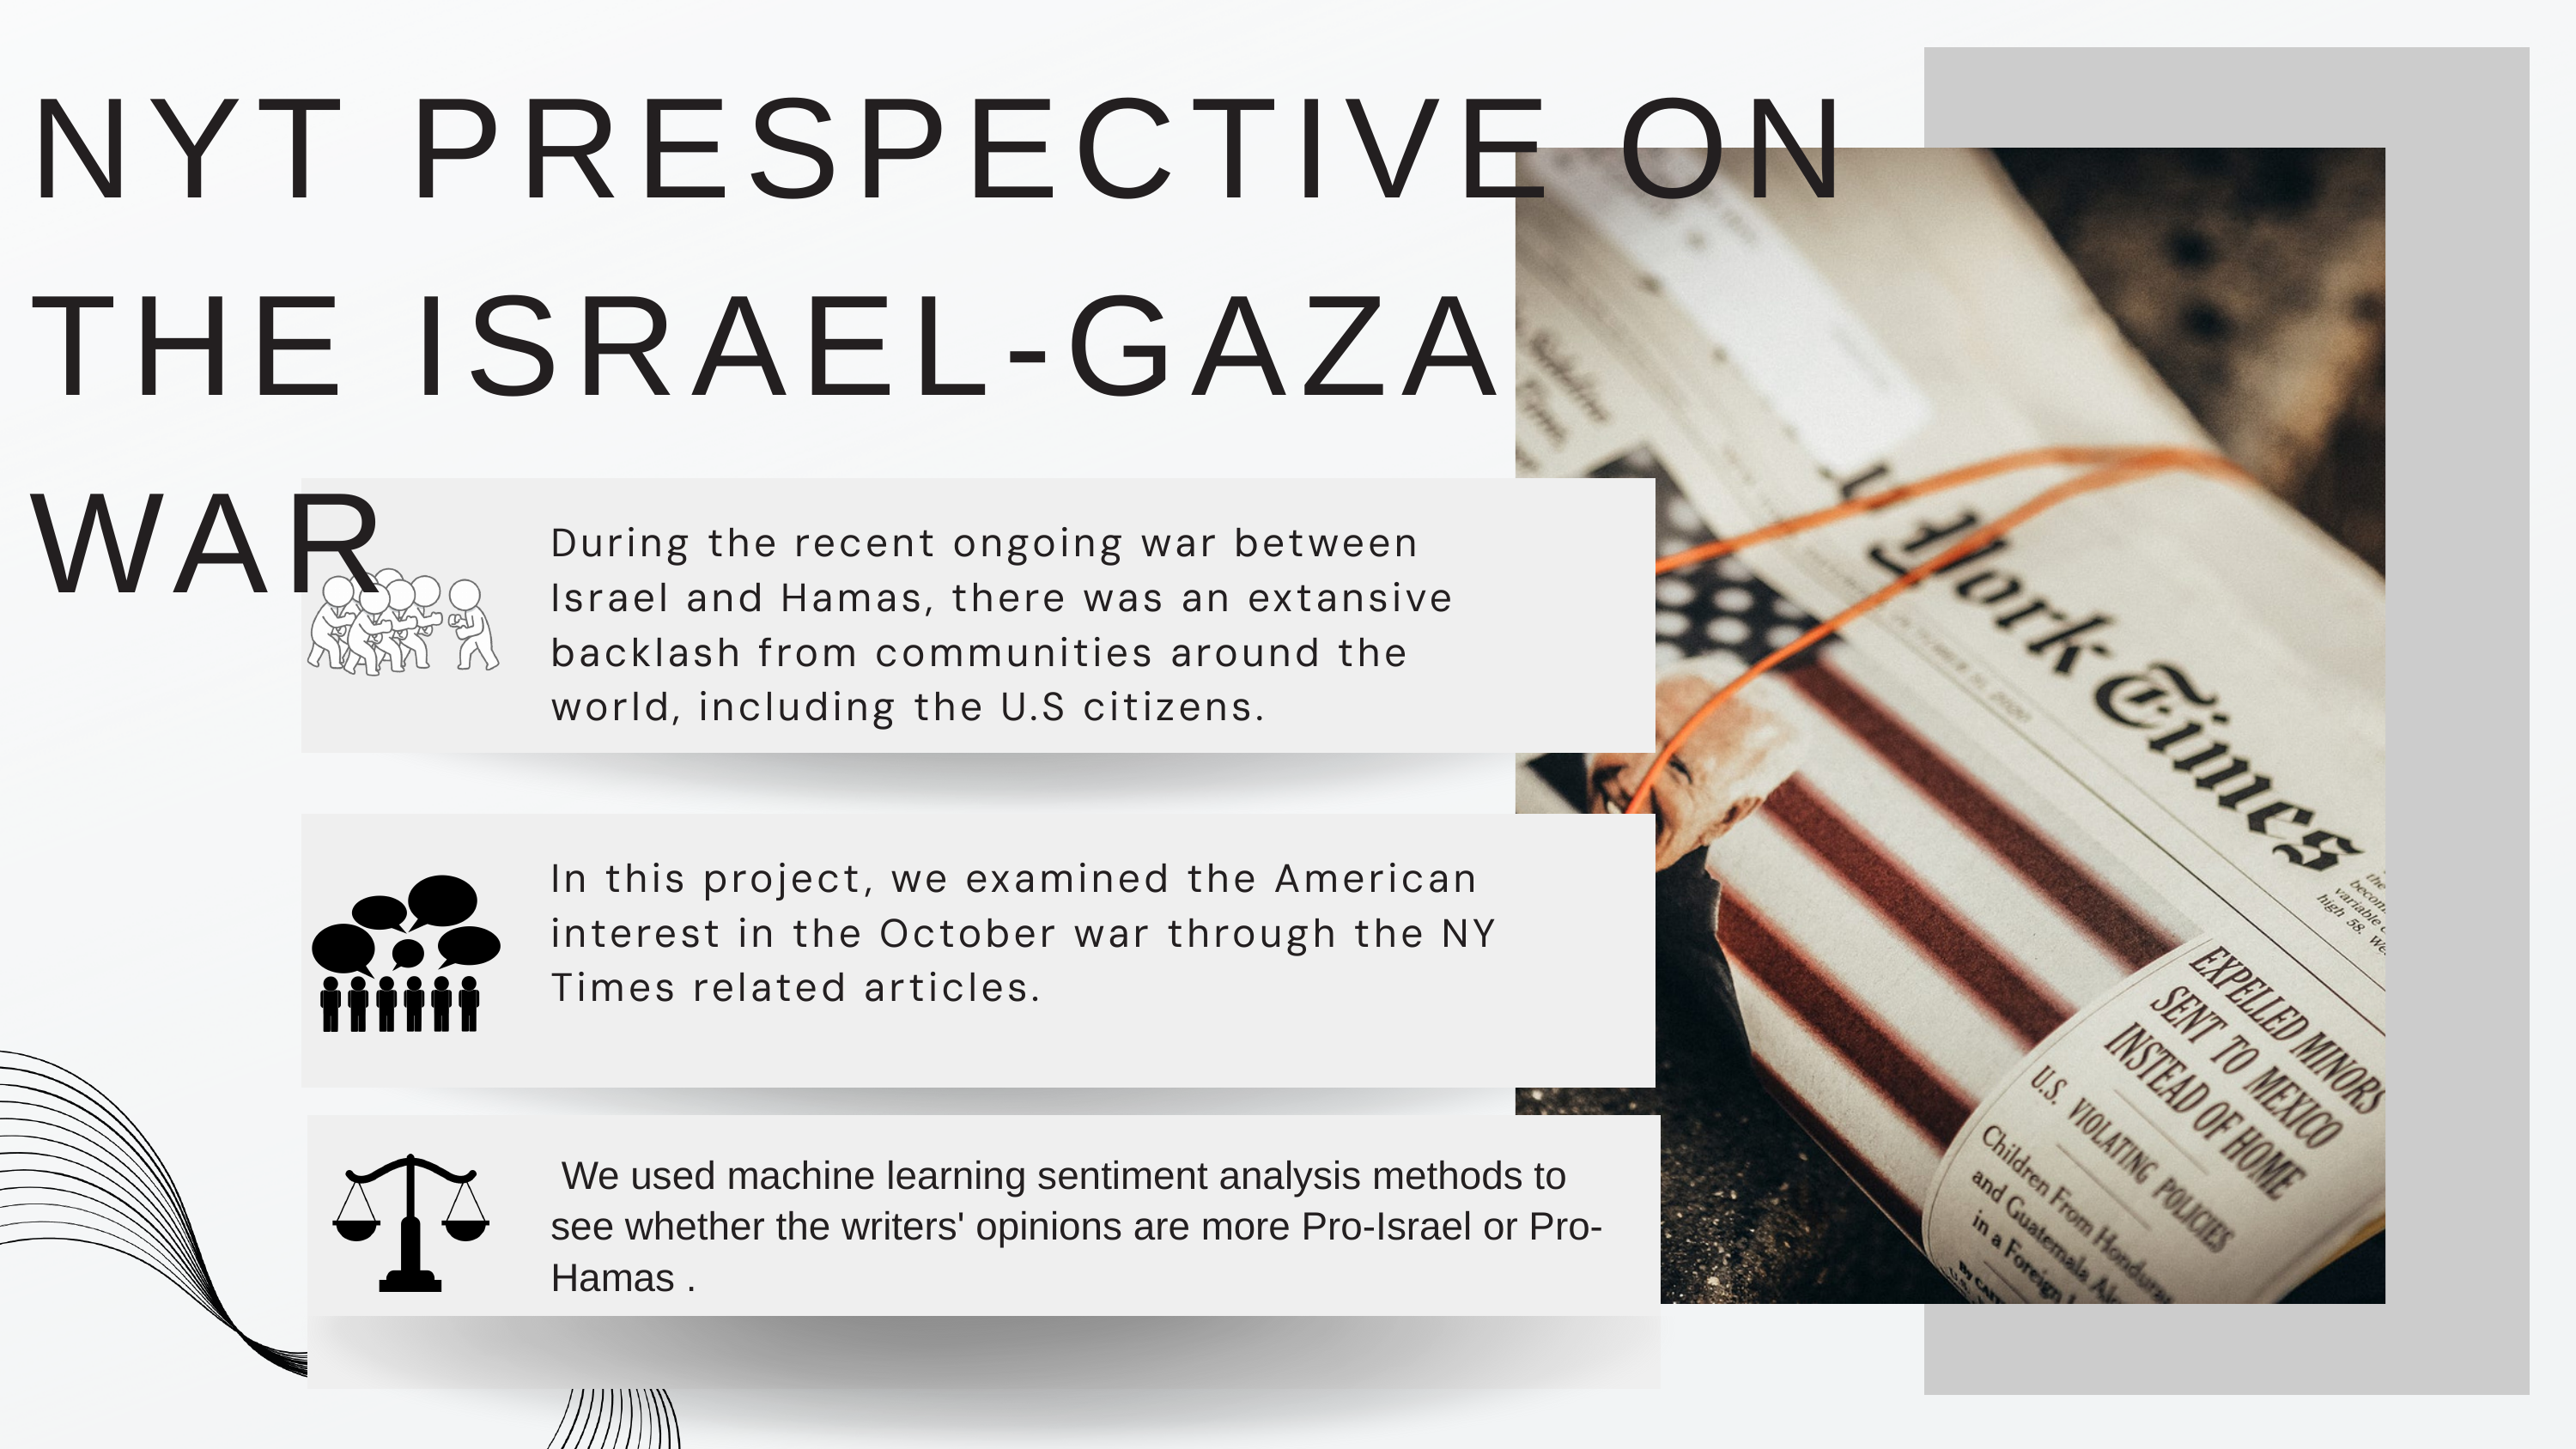

NYT PRESPECTIVE ON THE ISRAEL-GAZA WAR

During the recent ongoing war between Israel and Hamas, there was an extansive backlash from communities around the world, including the U.S citizens.

In this project, we examined the American interest in the October war through the NY Times related articles.

 We used machine learning sentiment analysis methods to see whether the writers' opinions are more Pro-Israel or Pro-Hamas .